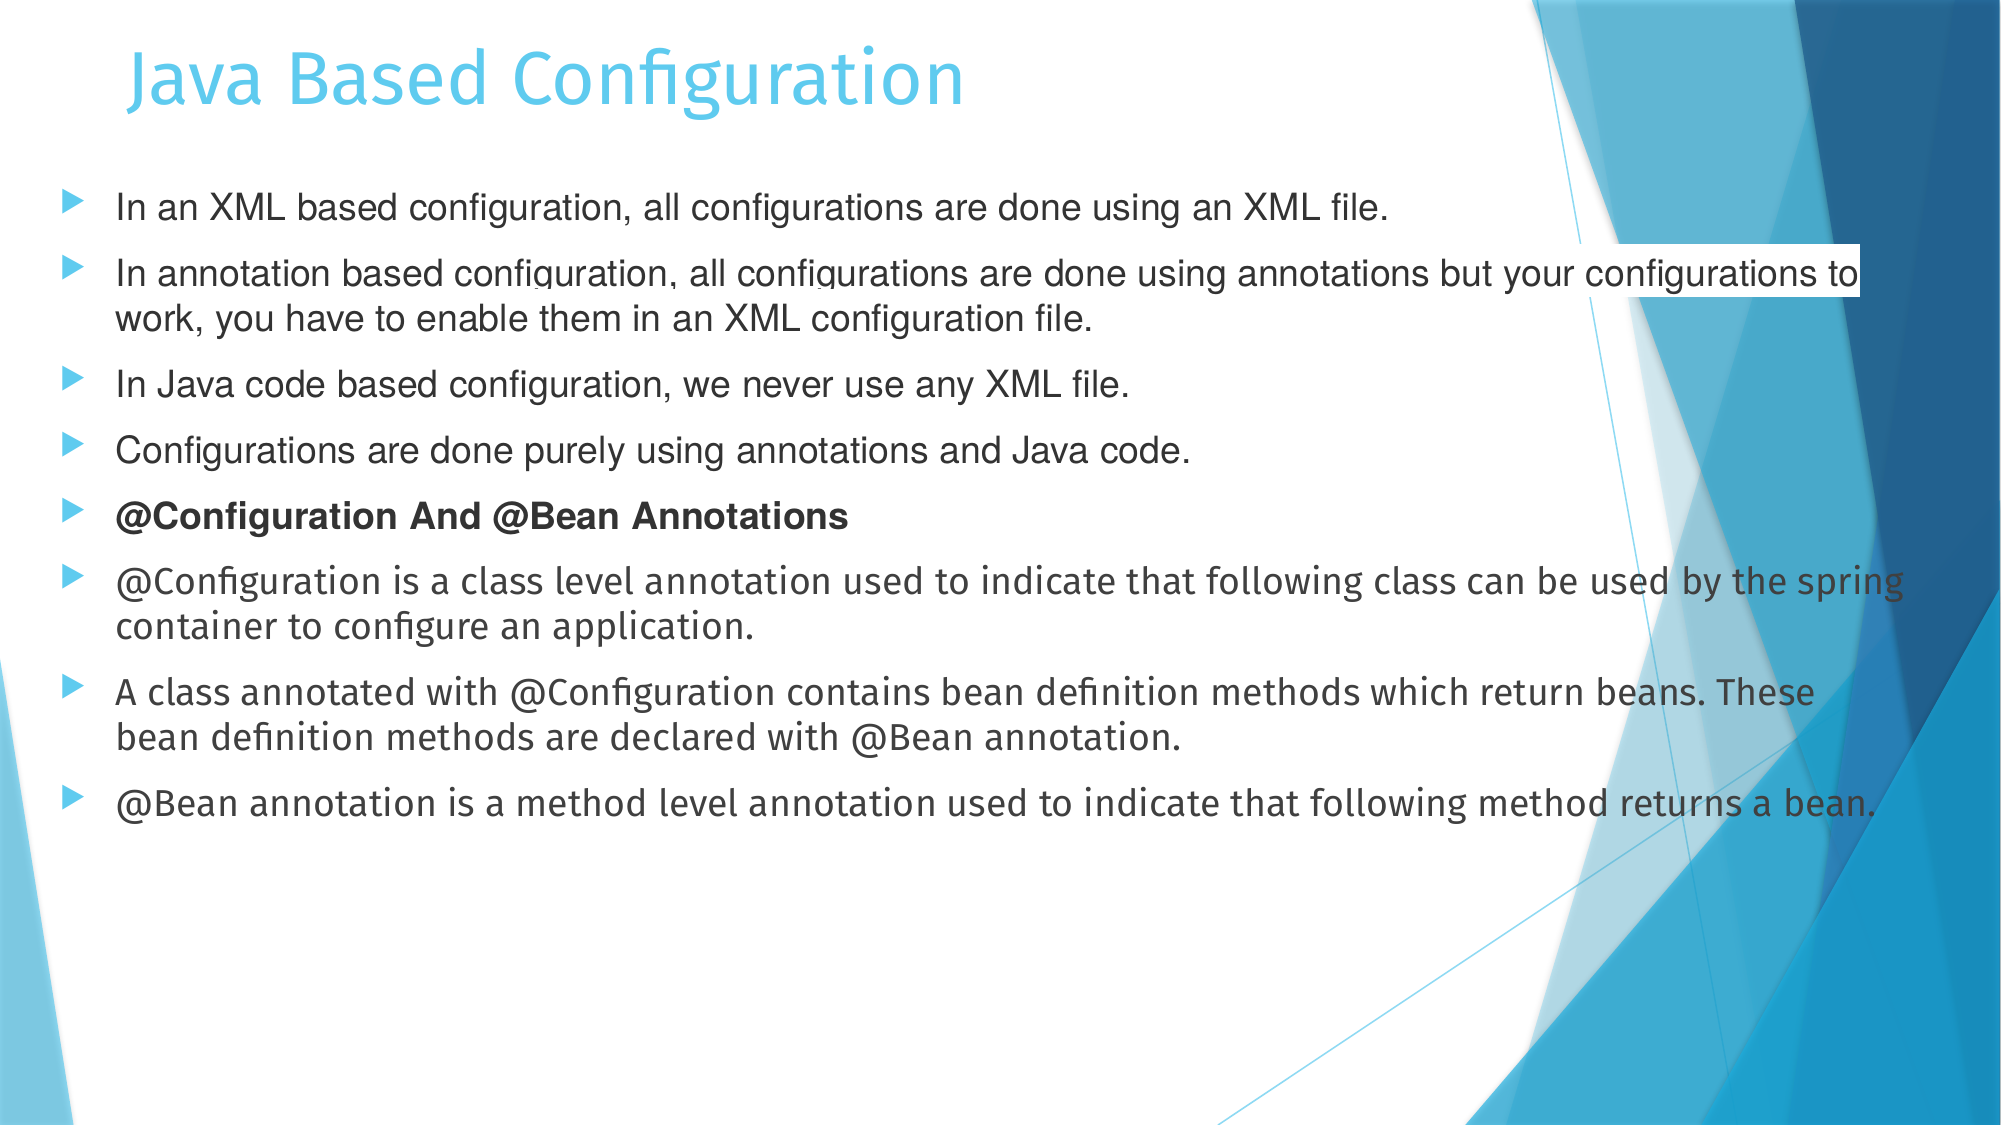

# Java Based Configuration
In an XML based configuration, all configurations are done using an XML file.
In annotation based configuration, all configurations are done using annotations but your configurations to work, you have to enable them in an XML configuration file.
In Java code based configuration, we never use any XML file.
Configurations are done purely using annotations and Java code.
@Configuration And @Bean Annotations
@Configuration is a class level annotation used to indicate that following class can be used by the spring container to configure an application.
A class annotated with @Configuration contains bean definition methods which return beans. These bean definition methods are declared with @Bean annotation.
@Bean annotation is a method level annotation used to indicate that following method returns a bean.